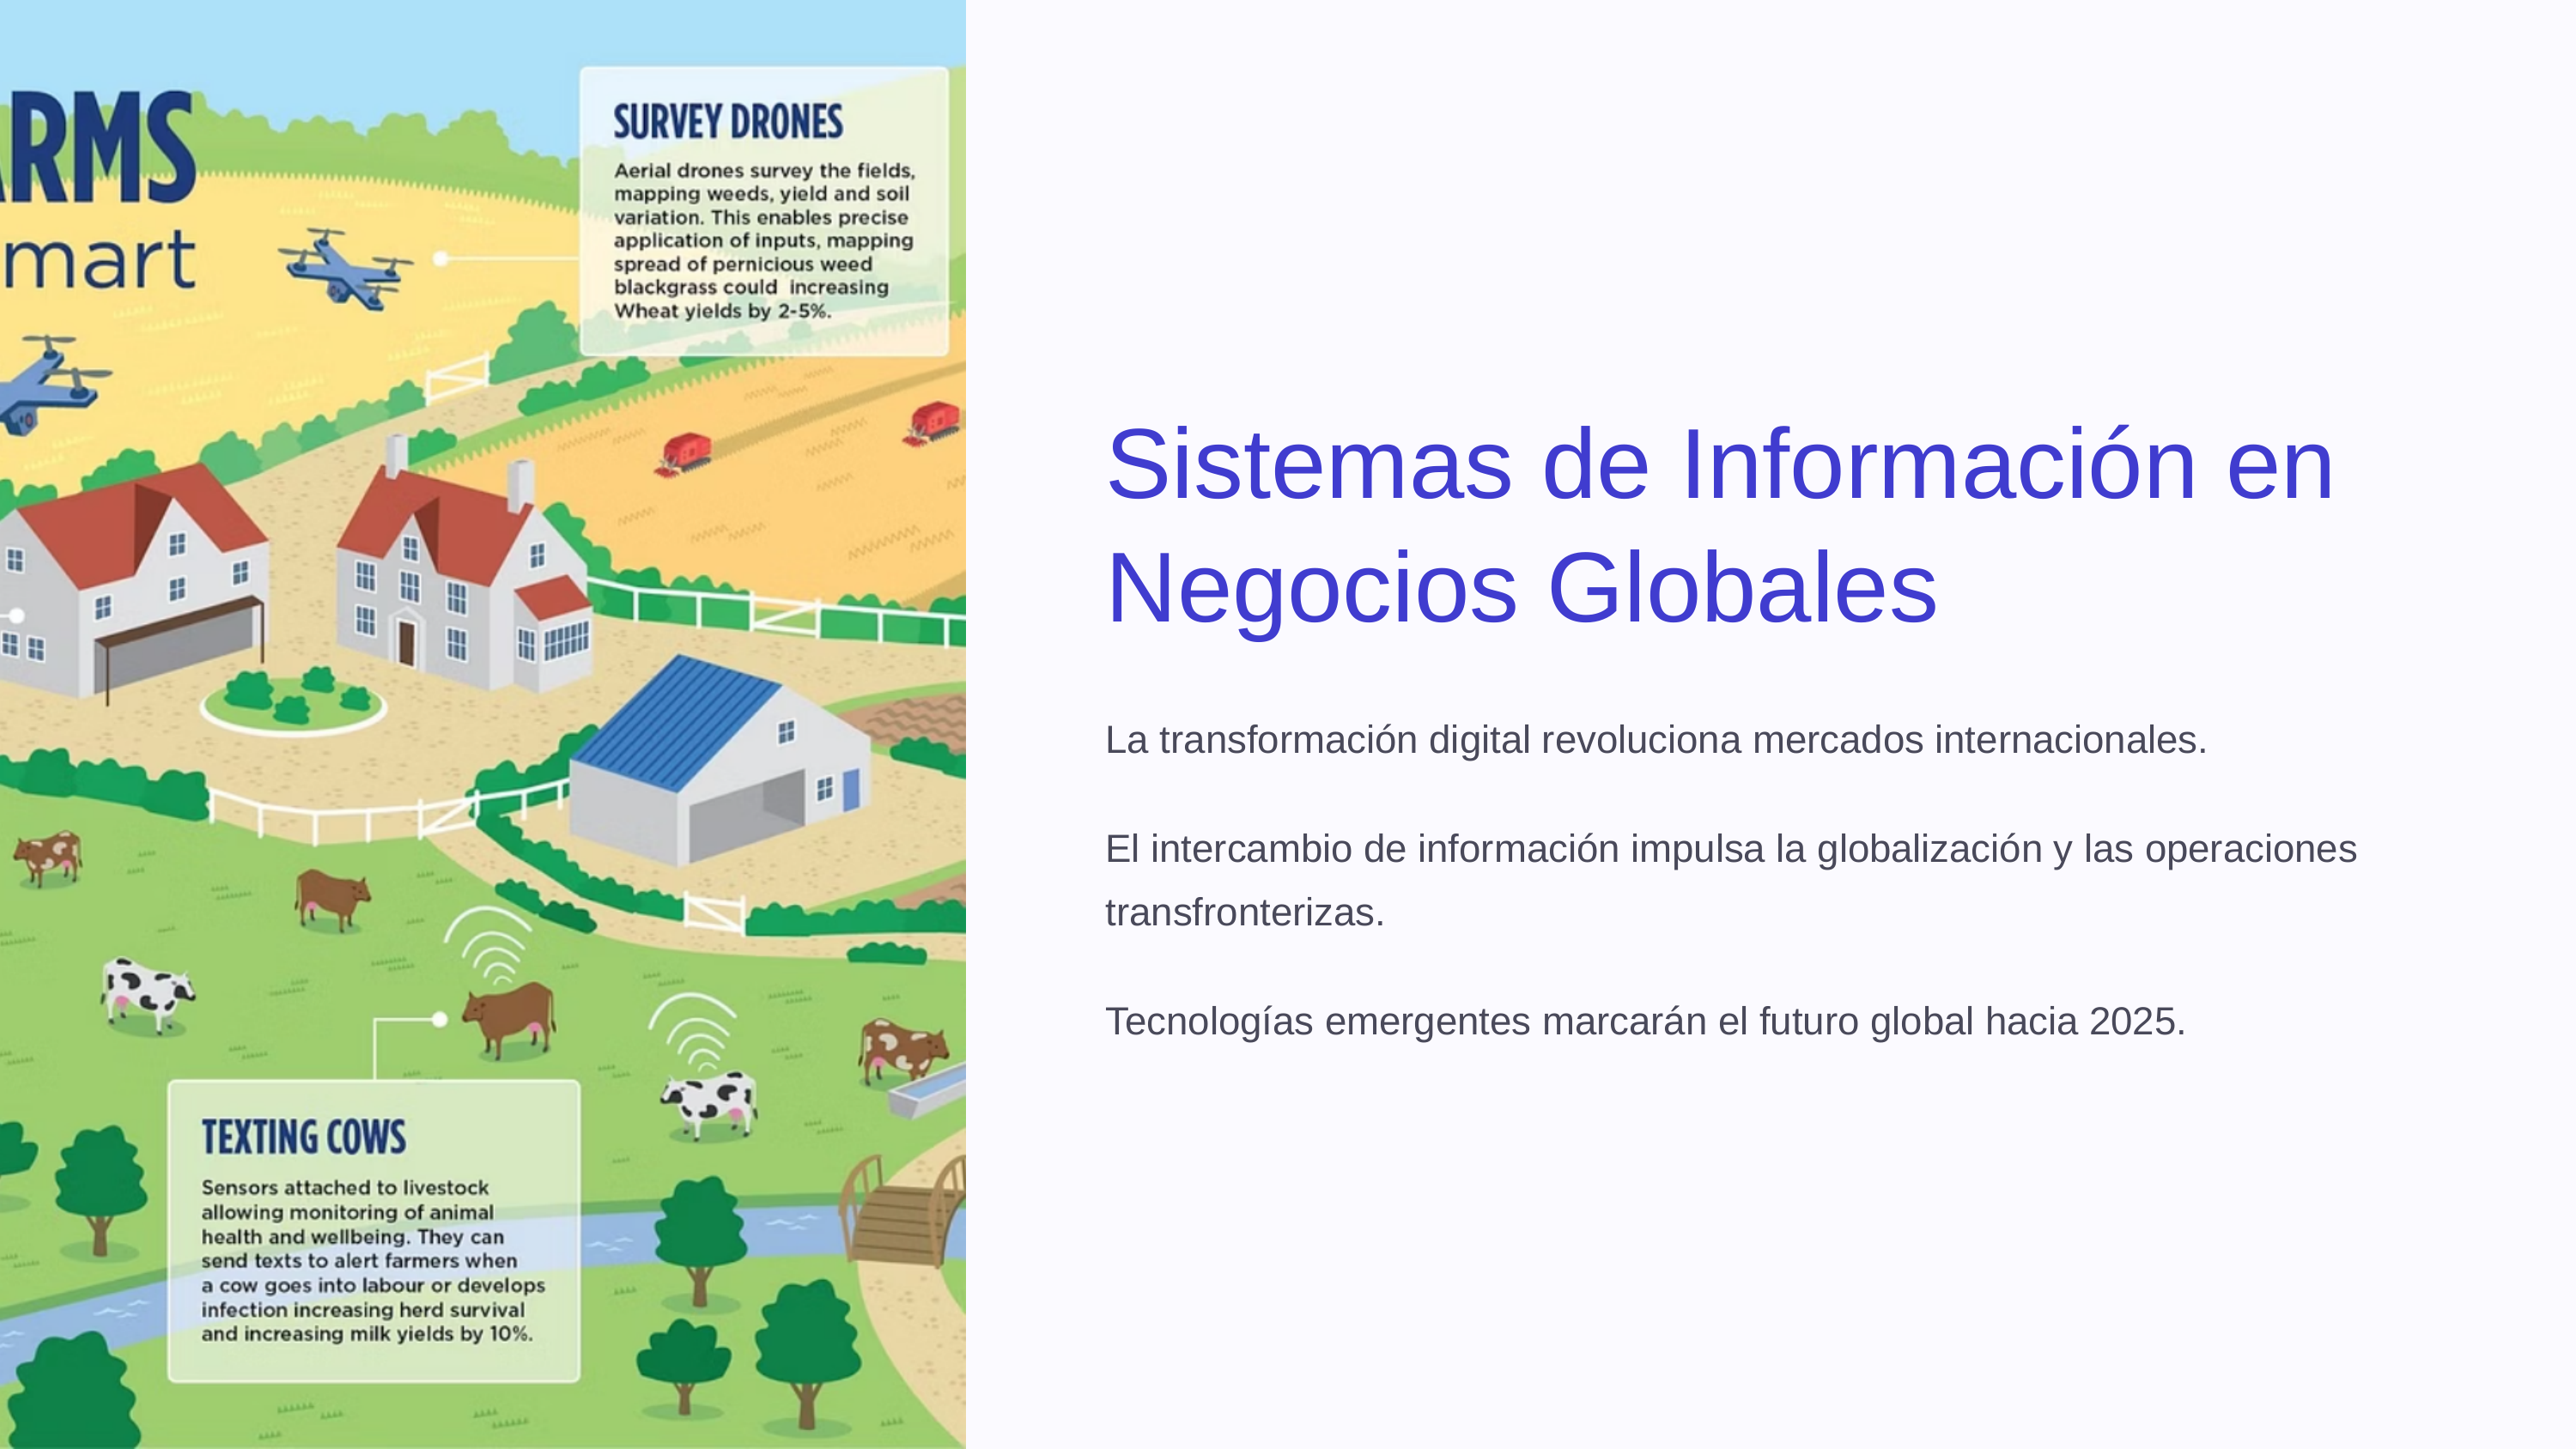

Sistemas de Información en Negocios Globales

La transformación digital revoluciona mercados internacionales.

El intercambio de información impulsa la globalización y las operaciones transfronterizas.

Tecnologías emergentes marcarán el futuro global hacia 2025.